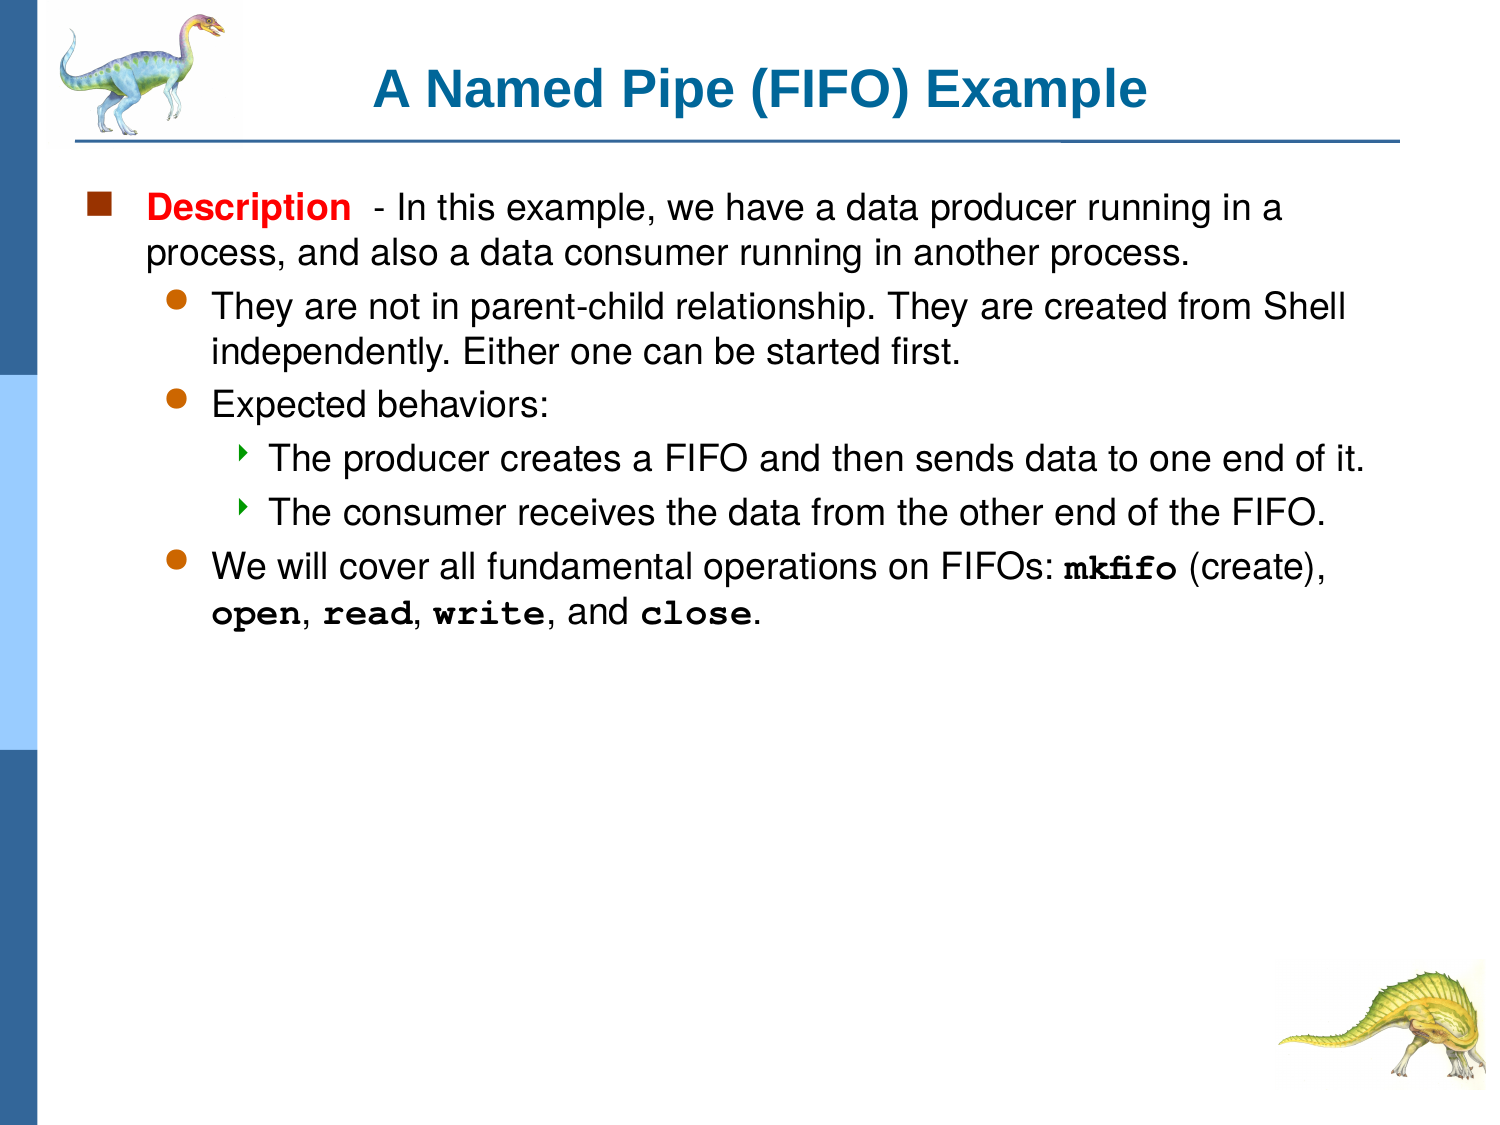

# A Named Pipe (FIFO) Example
Description  - In this example, we have a data producer running in a process, and also a data consumer running in another process.
They are not in parent-child relationship. They are created from Shell independently. Either one can be started first.
Expected behaviors:
The producer creates a FIFO and then sends data to one end of it.
The consumer receives the data from the other end of the FIFO.
We will cover all fundamental operations on FIFOs: mkfifo (create), open, read, write, and close.